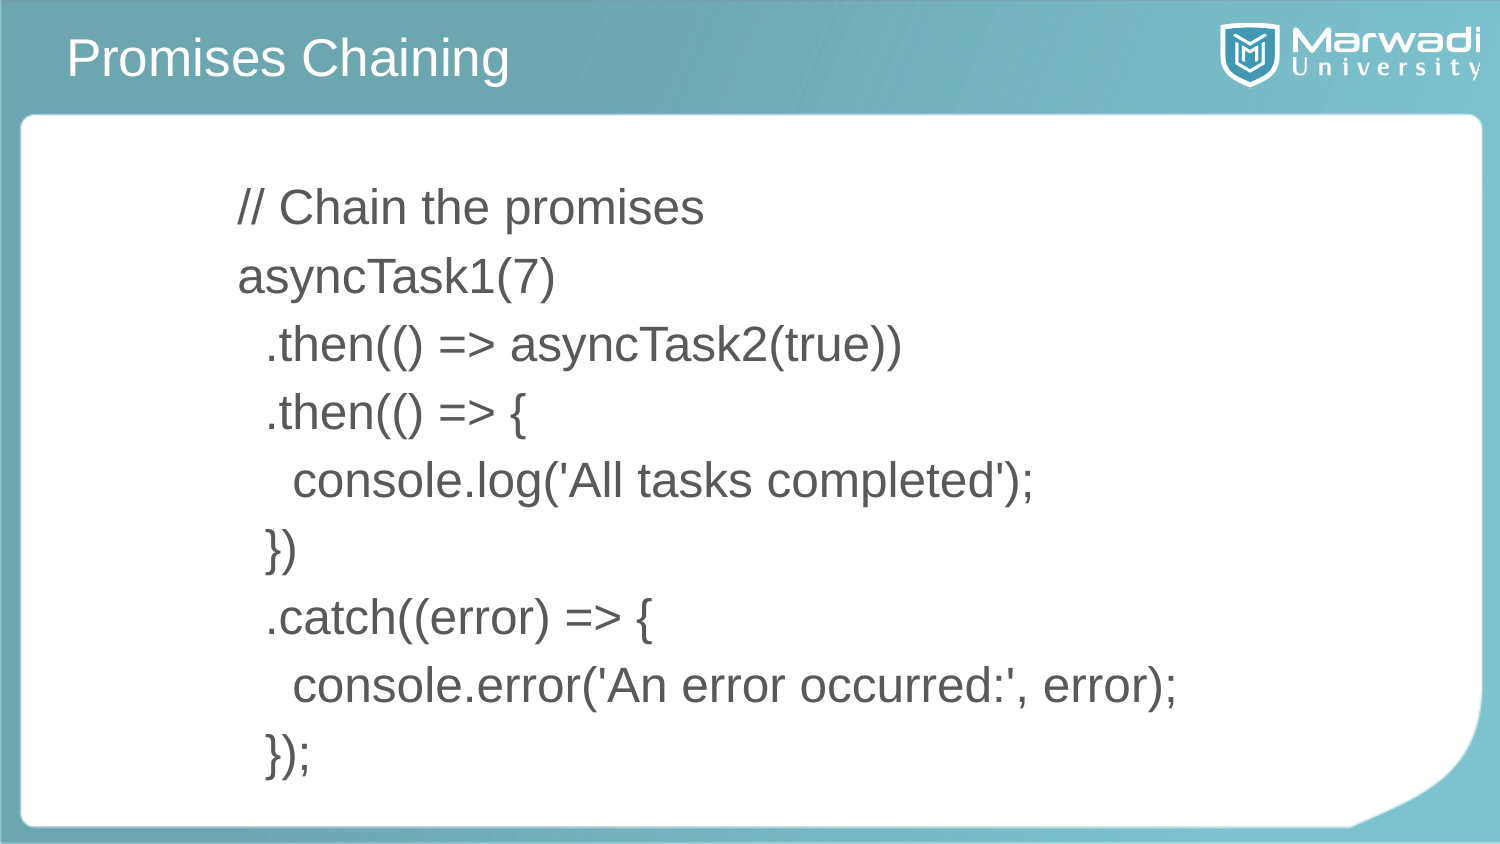

# Promises Chaining
// Chain the promises
asyncTask1(7)
  .then(() => asyncTask2(true))
  .then(() => {
    console.log('All tasks completed');
  })
  .catch((error) => {
    console.error('An error occurred:', error);
  });